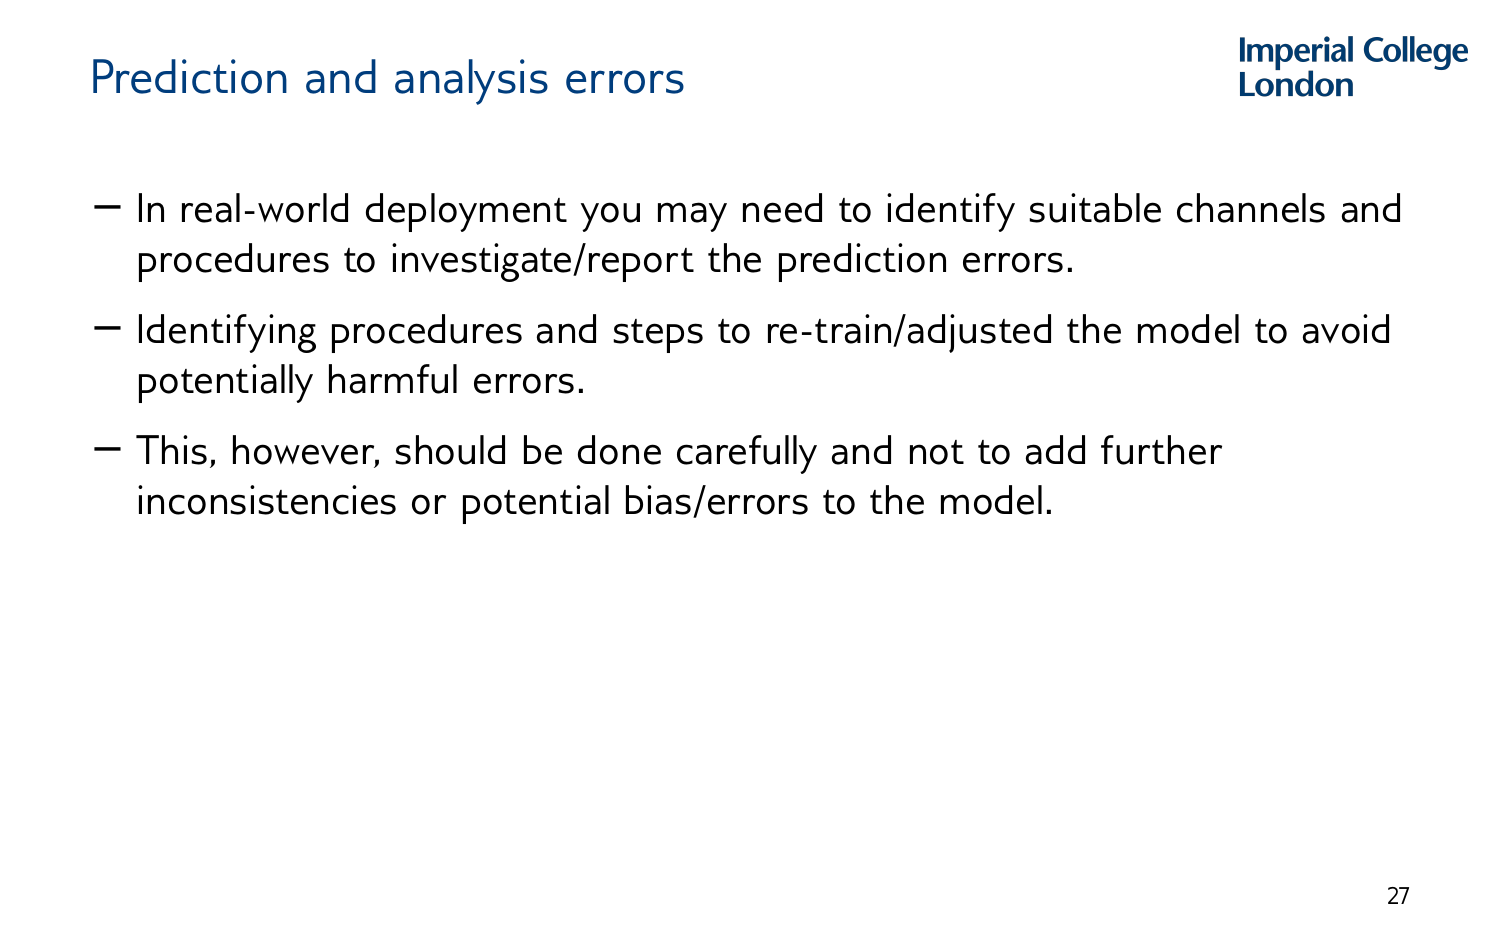

# Prediction and analysis errors
In real-world deployment you may need to identify suitable channels and procedures to investigate/report the prediction errors.
Identifying procedures and steps to re-train/adjusted the model to avoid potentially harmful errors.
This, however, should be done carefully and not to add further inconsistencies or potential bias/errors to the model.
27